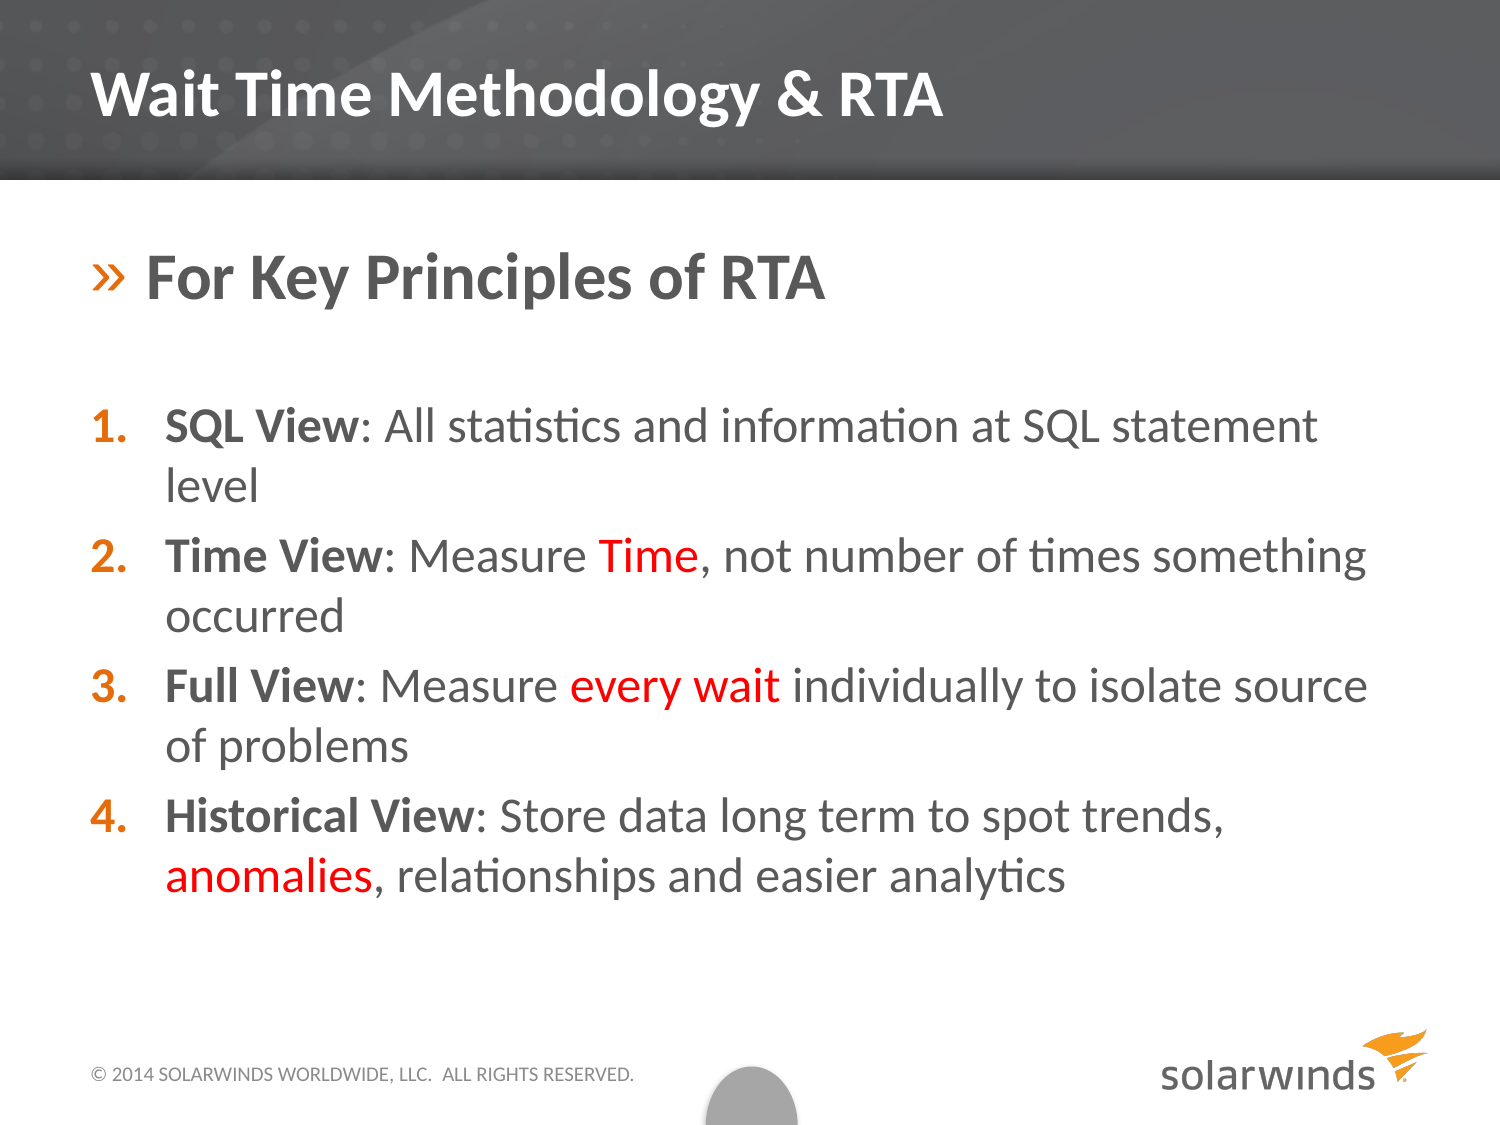

# Wait Time Methodology & RTA
For Key Principles of RTA

SQL View: All statistics and information at SQL statement level
Time View: Measure Time, not number of times something occurred
Full View: Measure every wait individually to isolate source of problems
Historical View: Store data long term to spot trends, anomalies, relationships and easier analytics
© 2014 SOLARWINDS WORLDWIDE, LLC.  ALL RIGHTS RESERVED.